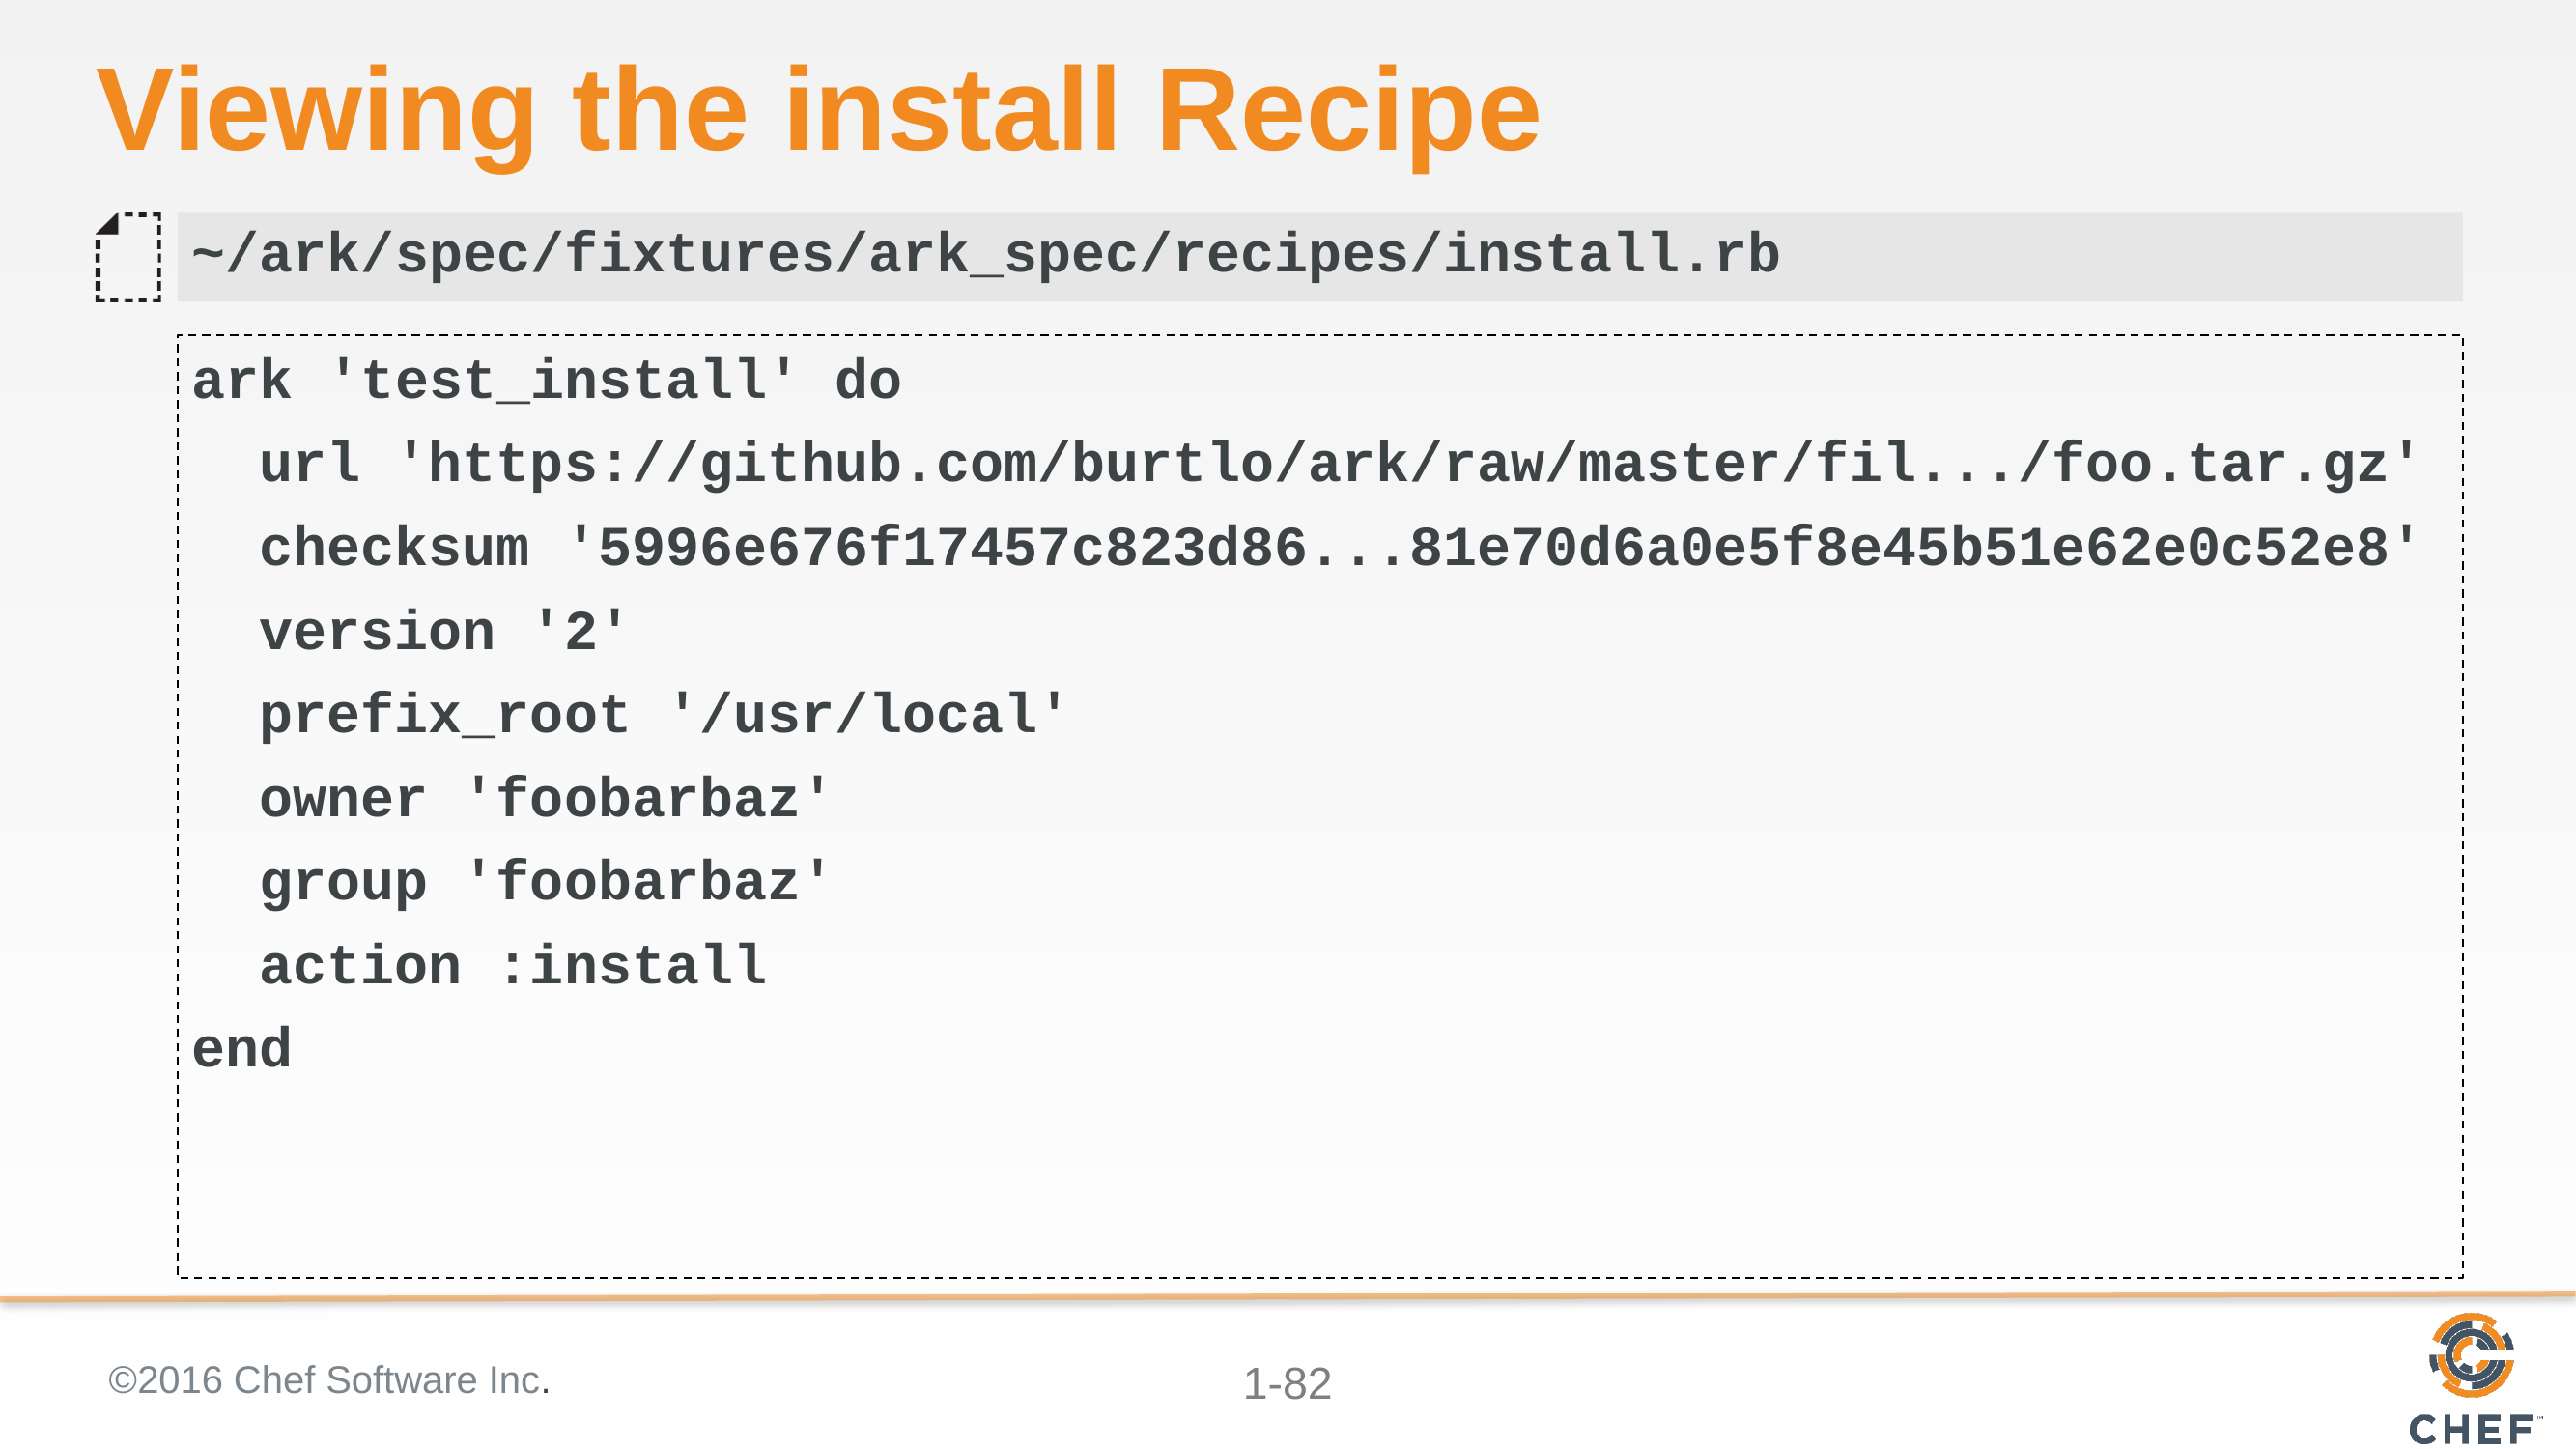

# Viewing the install Recipe
~/ark/spec/fixtures/ark_spec/recipes/install.rb
ark 'test_install' do
  url 'https://github.com/burtlo/ark/raw/master/fil.../foo.tar.gz'
  checksum '5996e676f17457c823d86...81e70d6a0e5f8e45b51e62e0c52e8'
  version '2'
  prefix_root '/usr/local'
  owner 'foobarbaz'
  group 'foobarbaz'
  action :install
end